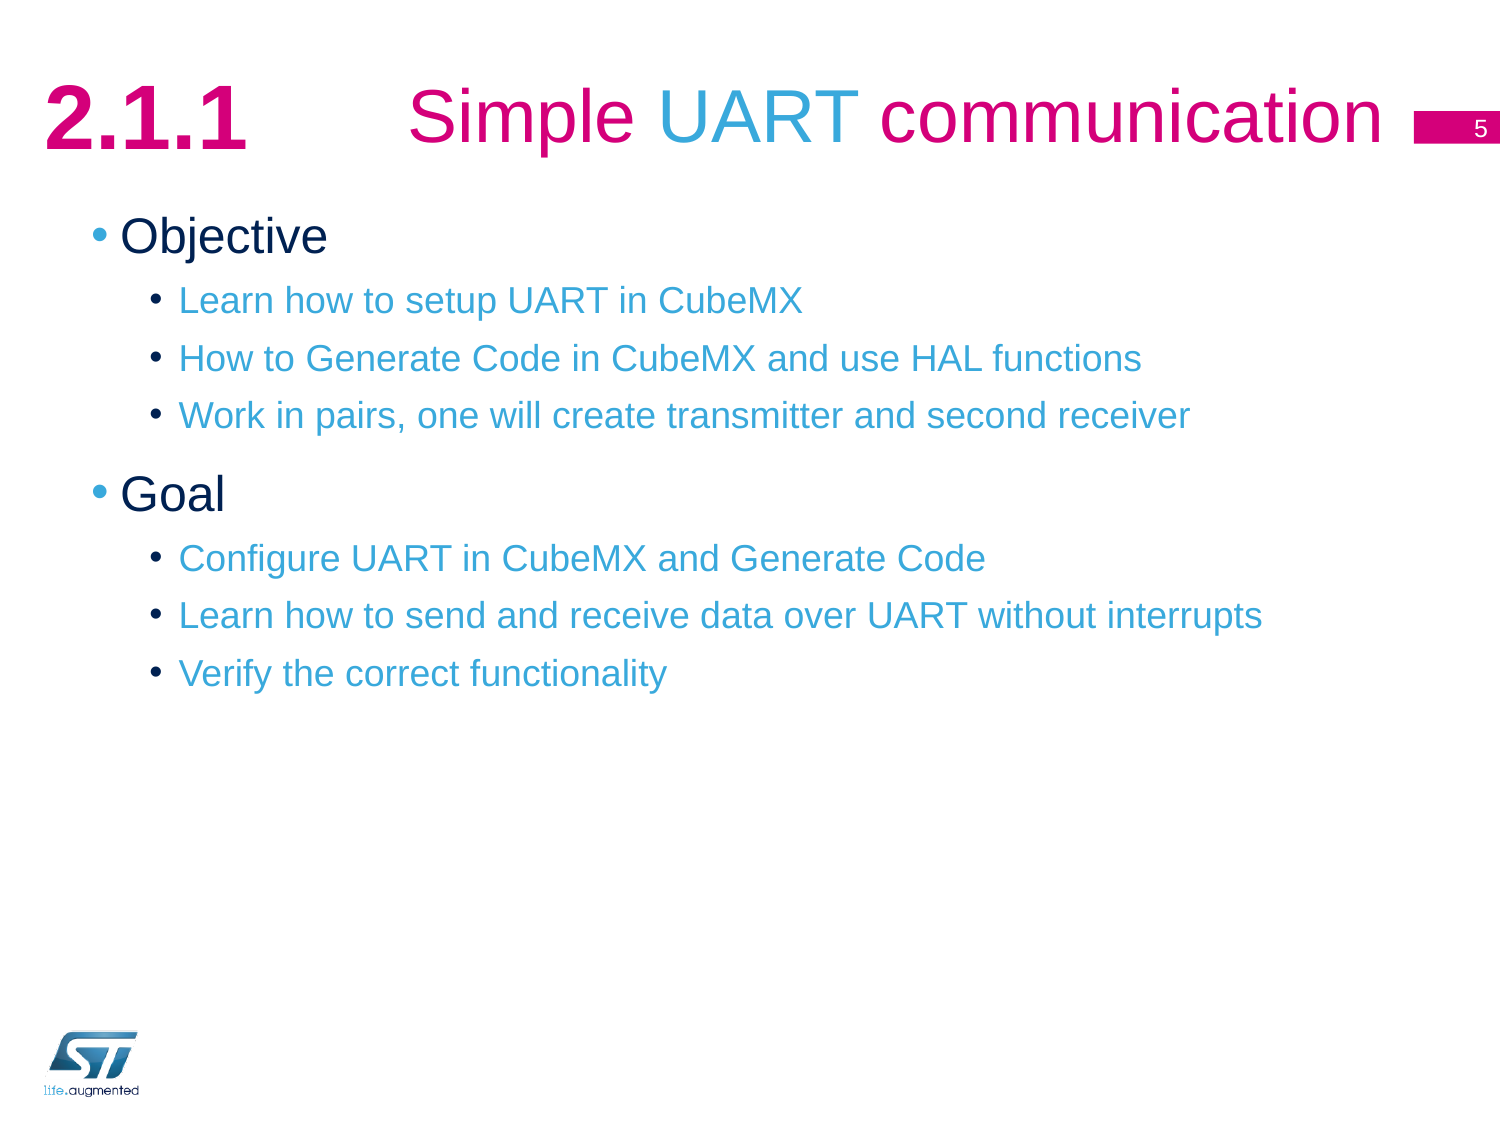

# Simple UART communication
2.1.1
5
Objective
Learn how to setup UART in CubeMX
How to Generate Code in CubeMX and use HAL functions
Work in pairs, one will create transmitter and second receiver
Goal
Configure UART in CubeMX and Generate Code
Learn how to send and receive data over UART without interrupts
Verify the correct functionality